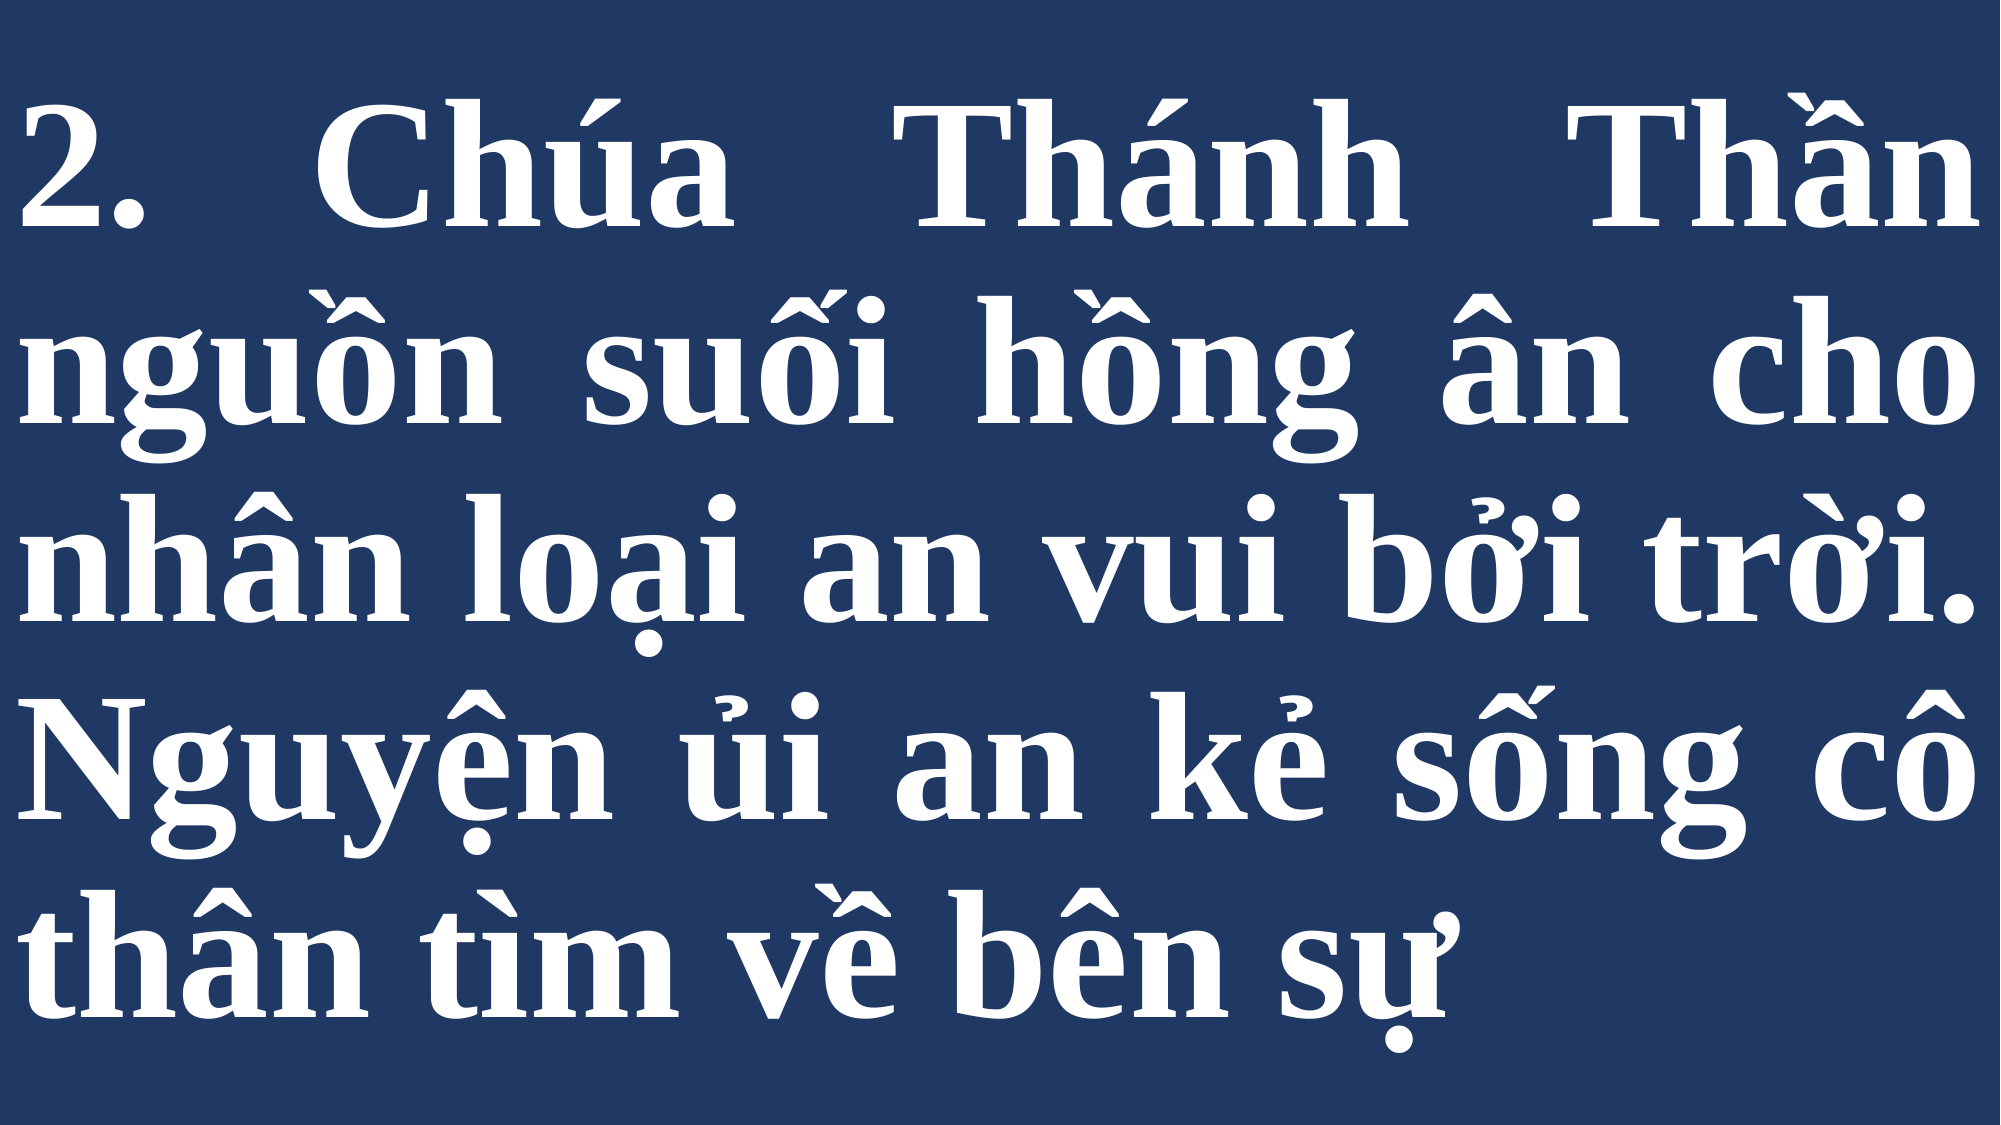

# 2. Chúa Thánh Thần nguồn suối hồng ân cho nhân loại an vui bởi trời. Nguyện ủi an kẻ sống cô thân tìm về bên sự